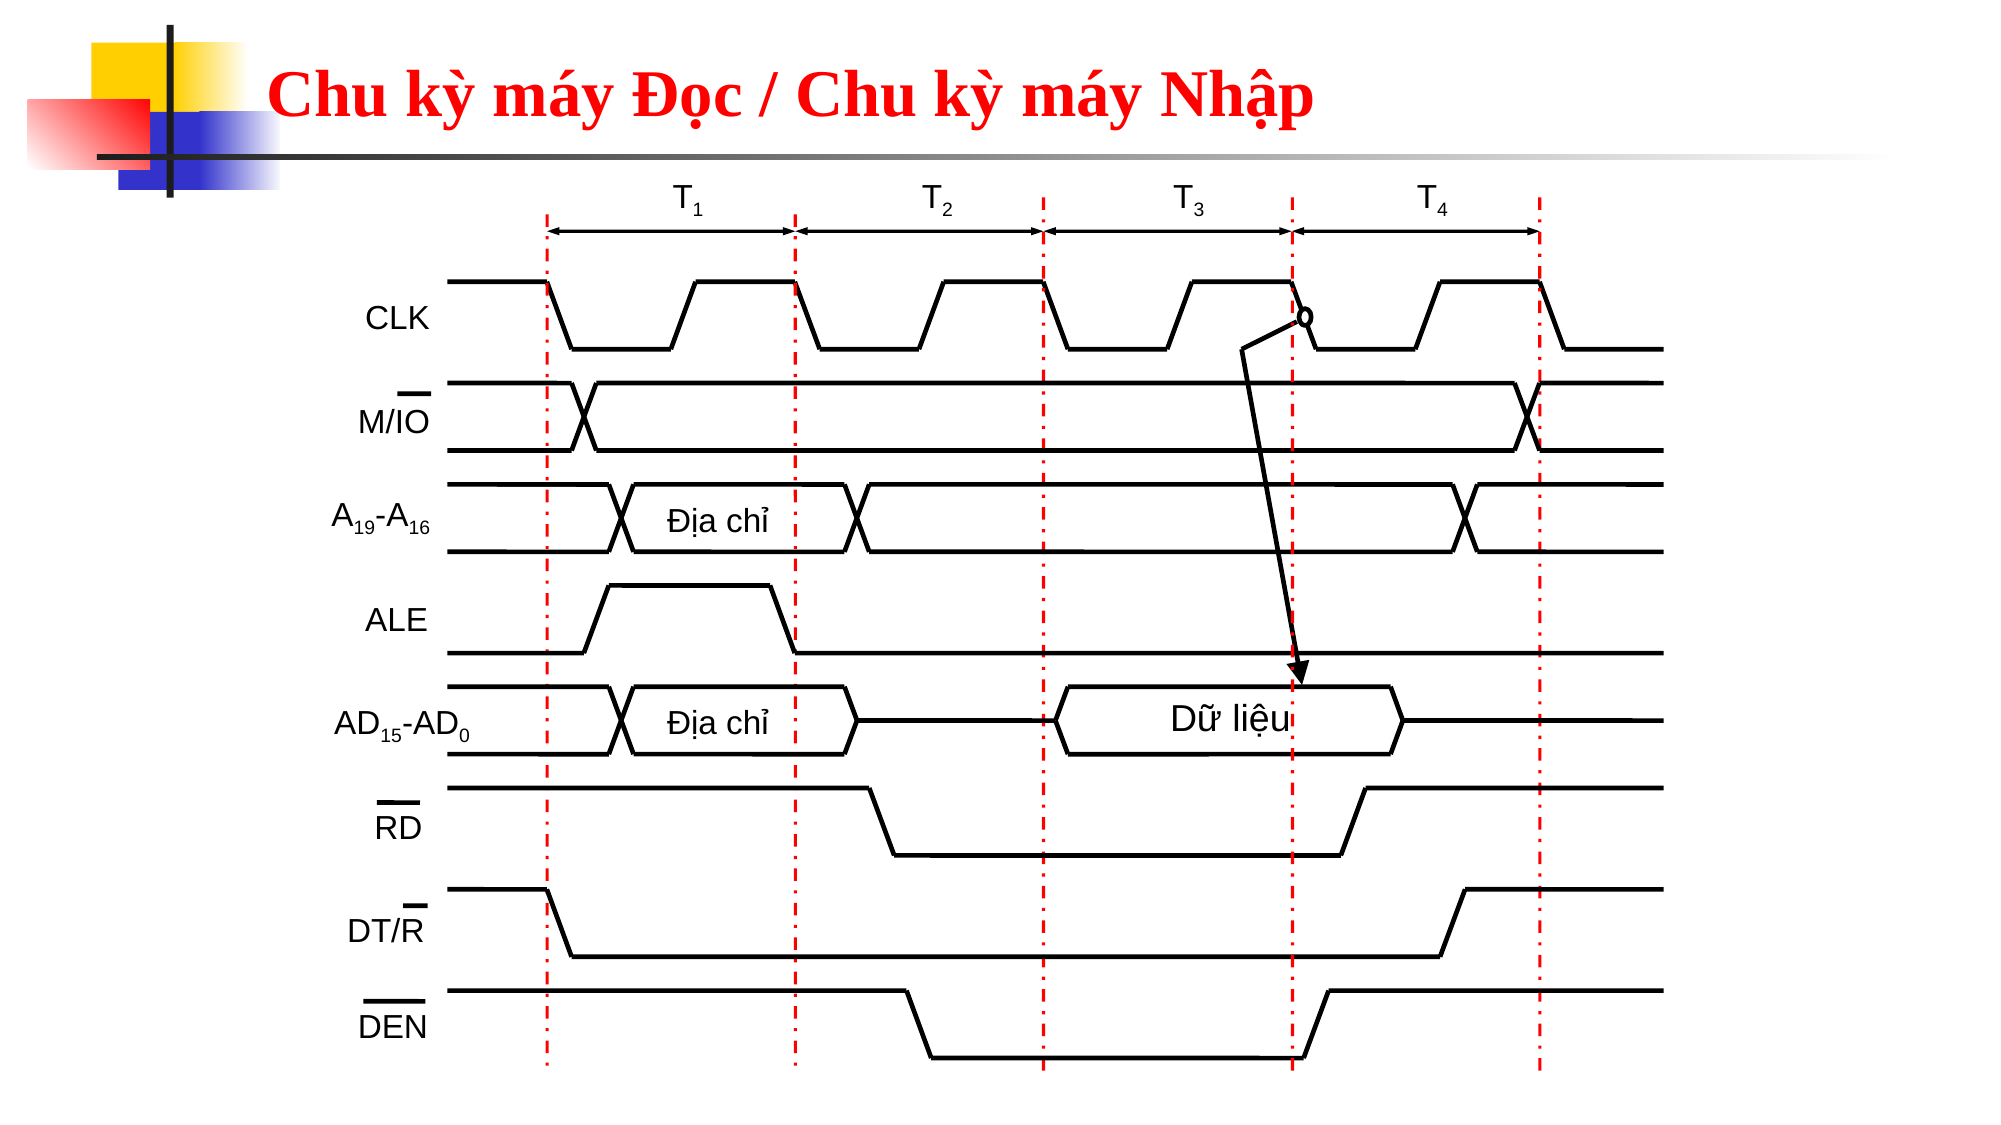

# Chu kỳ máy Đọc / Chu kỳ máy Nhập
T1
T2
T3
T4

CLK

M/IO

A19-A16
Địa chỉ

ALE

Dữ liệu
AD15-AD0
Địa chỉ

RD

DT/R

DEN